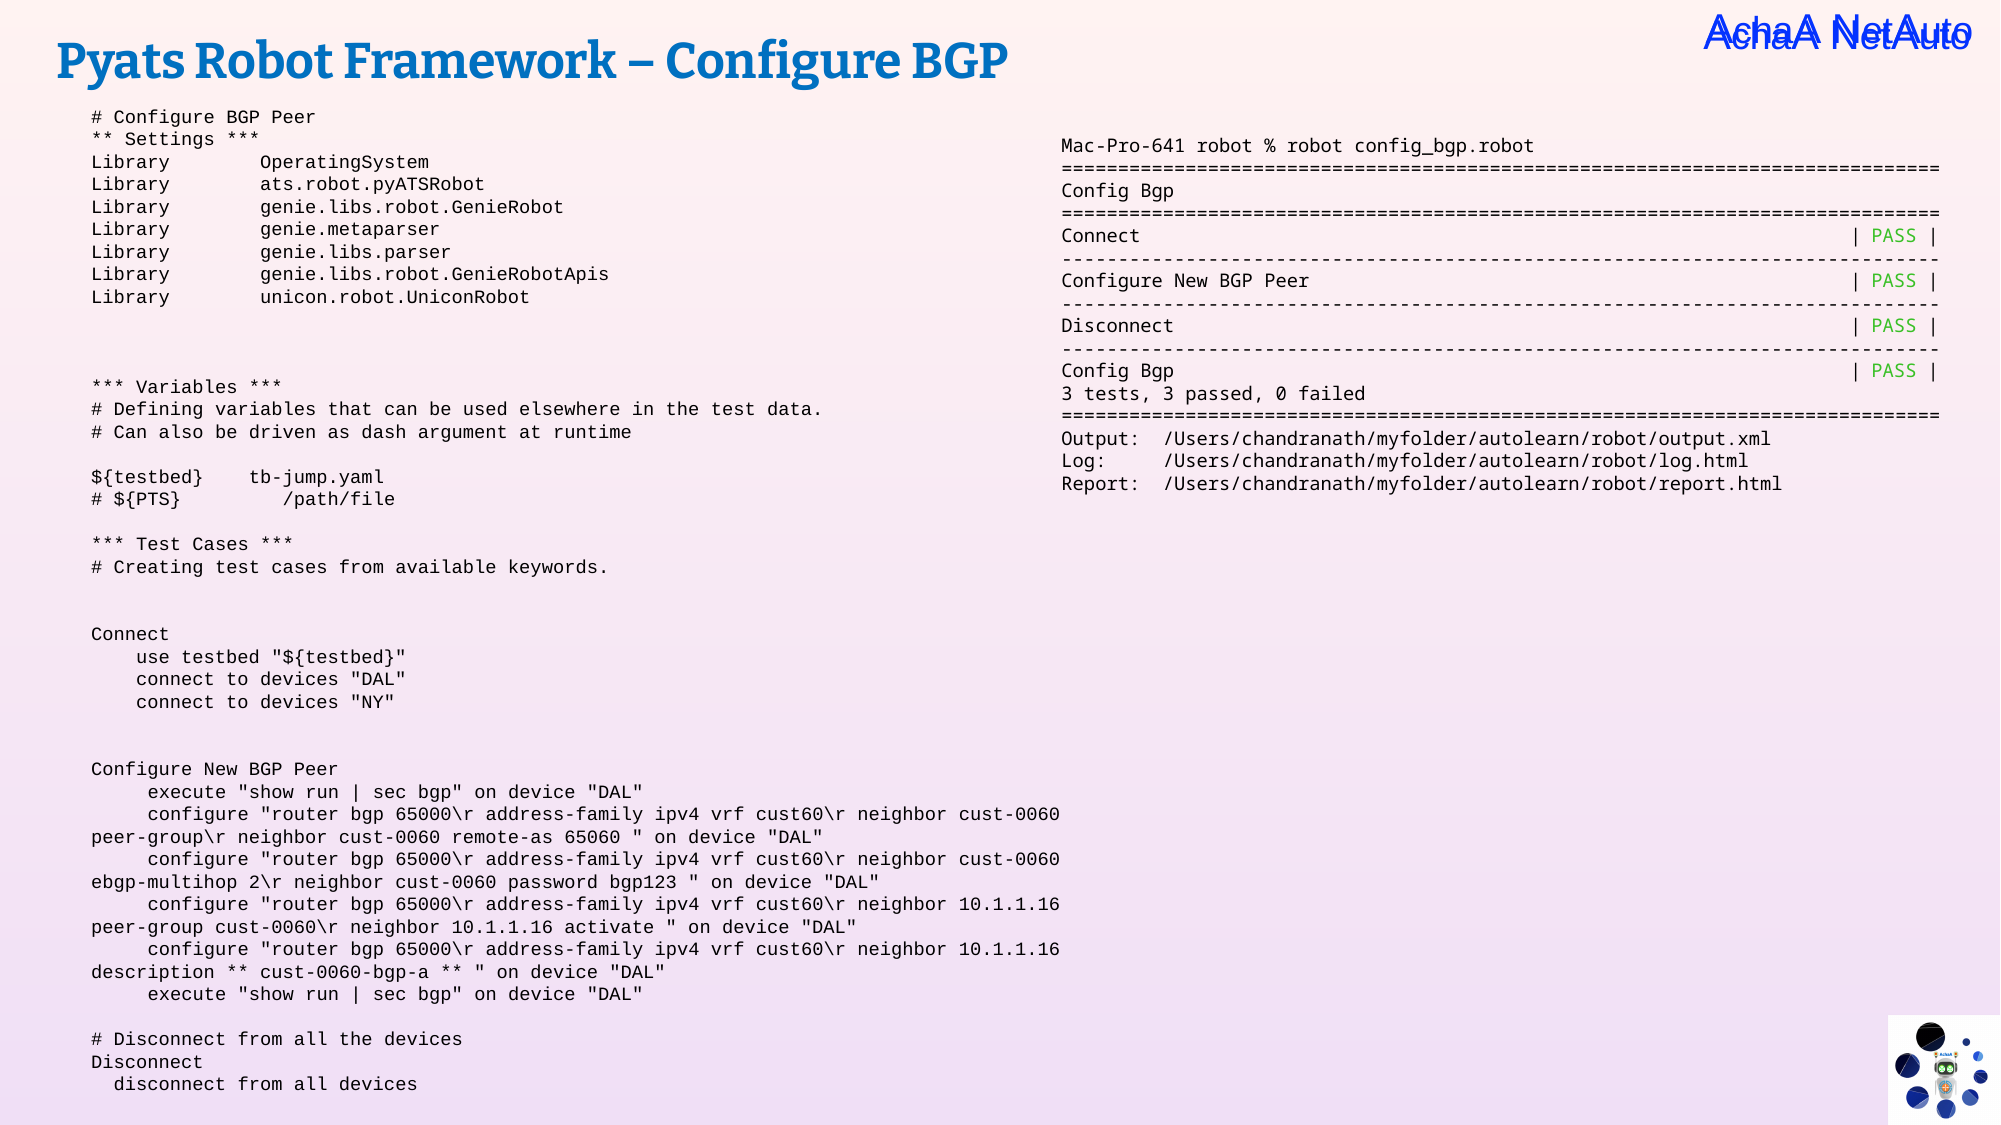

Pyats Robot Framework – Configure BGP
# Configure BGP Peer
** Settings ***
Library        OperatingSystem
Library        ats.robot.pyATSRobot
Library        genie.libs.robot.GenieRobot
Library        genie.metaparser
Library        genie.libs.parser
Library        genie.libs.robot.GenieRobotApis
Library        unicon.robot.UniconRobot

*** Variables ***
# Defining variables that can be used elsewhere in the test data.
# Can also be driven as dash argument at runtime

${testbed}    tb-jump.yaml
# ${PTS}         /path/file

*** Test Cases ***
# Creating test cases from available keywords.

Connect
    use testbed "${testbed}"
    connect to devices "DAL"
    connect to devices "NY"

Configure New BGP Peer
     execute "show run | sec bgp" on device "DAL"
     configure "router bgp 65000\r address-family ipv4 vrf cust60\r neighbor cust-0060 peer-group\r neighbor cust-0060 remote-as 65060 " on device "DAL"
     configure "router bgp 65000\r address-family ipv4 vrf cust60\r neighbor cust-0060 ebgp-multihop 2\r neighbor cust-0060 password bgp123 " on device "DAL"
     configure "router bgp 65000\r address-family ipv4 vrf cust60\r neighbor 10.1.1.16 peer-group cust-0060\r neighbor 10.1.1.16 activate " on device "DAL"
     configure "router bgp 65000\r address-family ipv4 vrf cust60\r neighbor 10.1.1.16 description ** cust-0060-bgp-a ** " on device "DAL"
     execute "show run | sec bgp" on device "DAL"

# Disconnect from all the devices
Disconnect
  disconnect from all devices
Mac-Pro-641 robot % robot config_bgp.robot
==============================================================================
Config Bgp
==============================================================================
Connect                                                               | PASS |
------------------------------------------------------------------------------
Configure New BGP Peer                                                | PASS |
------------------------------------------------------------------------------
Disconnect                                                            | PASS |
------------------------------------------------------------------------------
Config Bgp                                                            | PASS |
3 tests, 3 passed, 0 failed
==============================================================================
Output:  /Users/chandranath/myfolder/autolearn/robot/output.xml
Log:     /Users/chandranath/myfolder/autolearn/robot/log.html
Report:  /Users/chandranath/myfolder/autolearn/robot/report.html